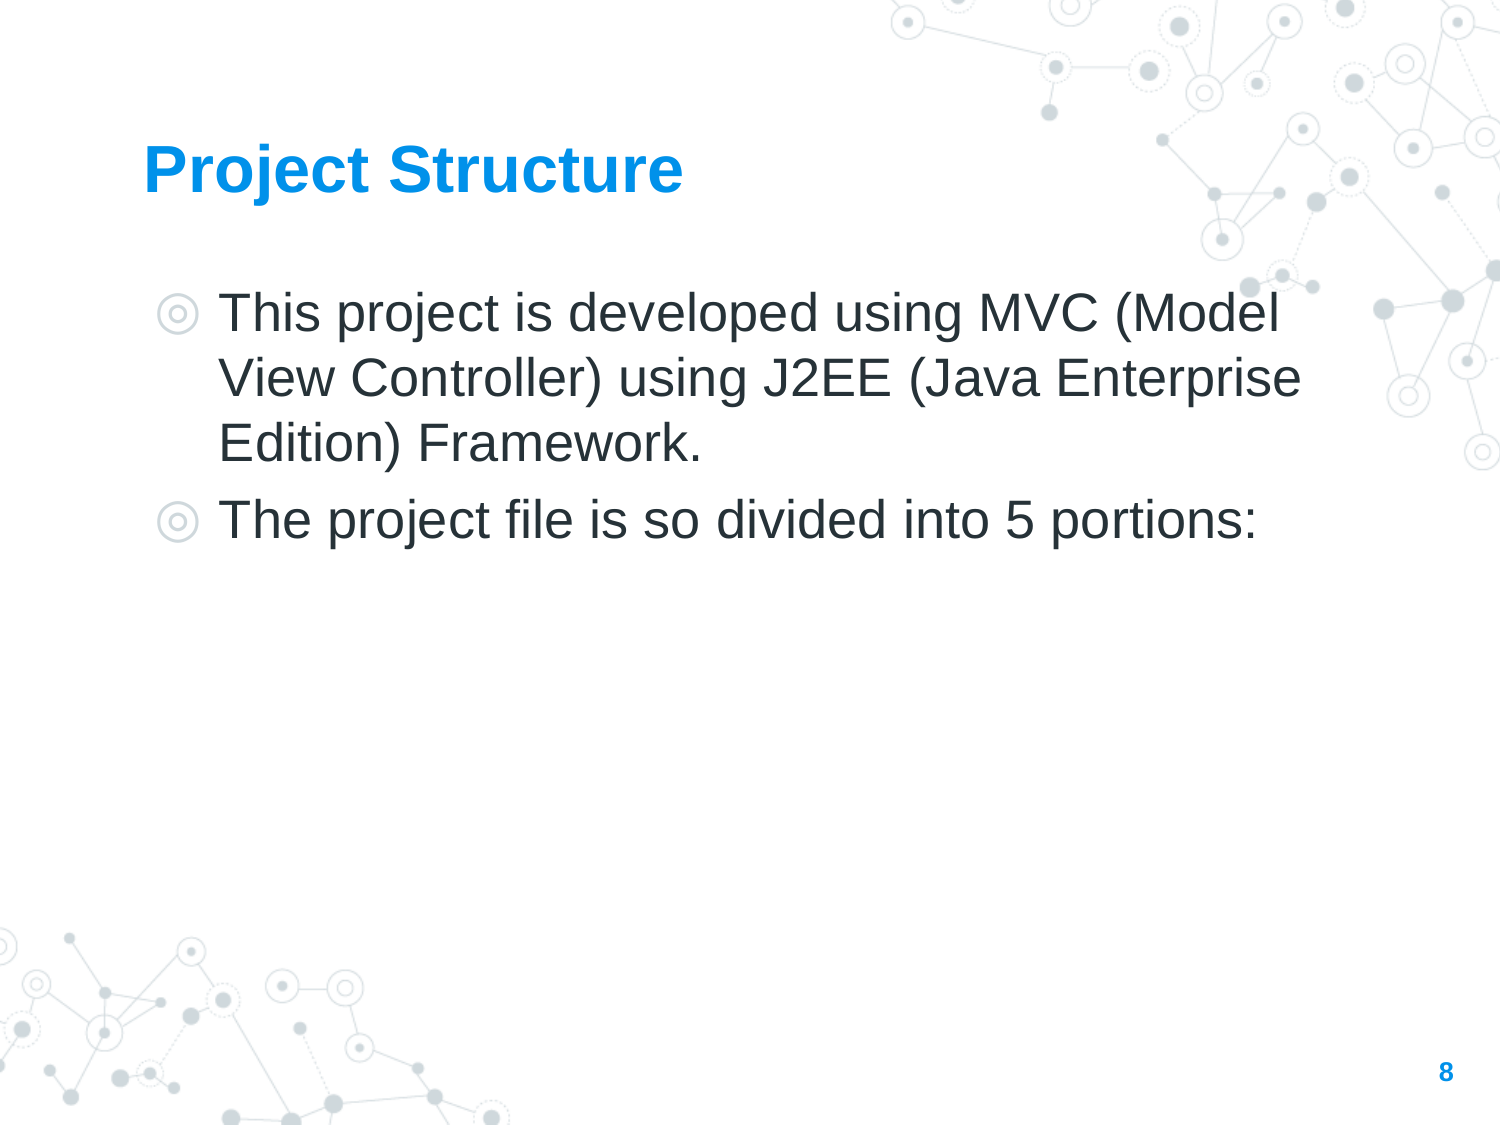

# Project Structure
This project is developed using MVC (Model View Controller) using J2EE (Java Enterprise Edition) Framework.
The project file is so divided into 5 portions:

8